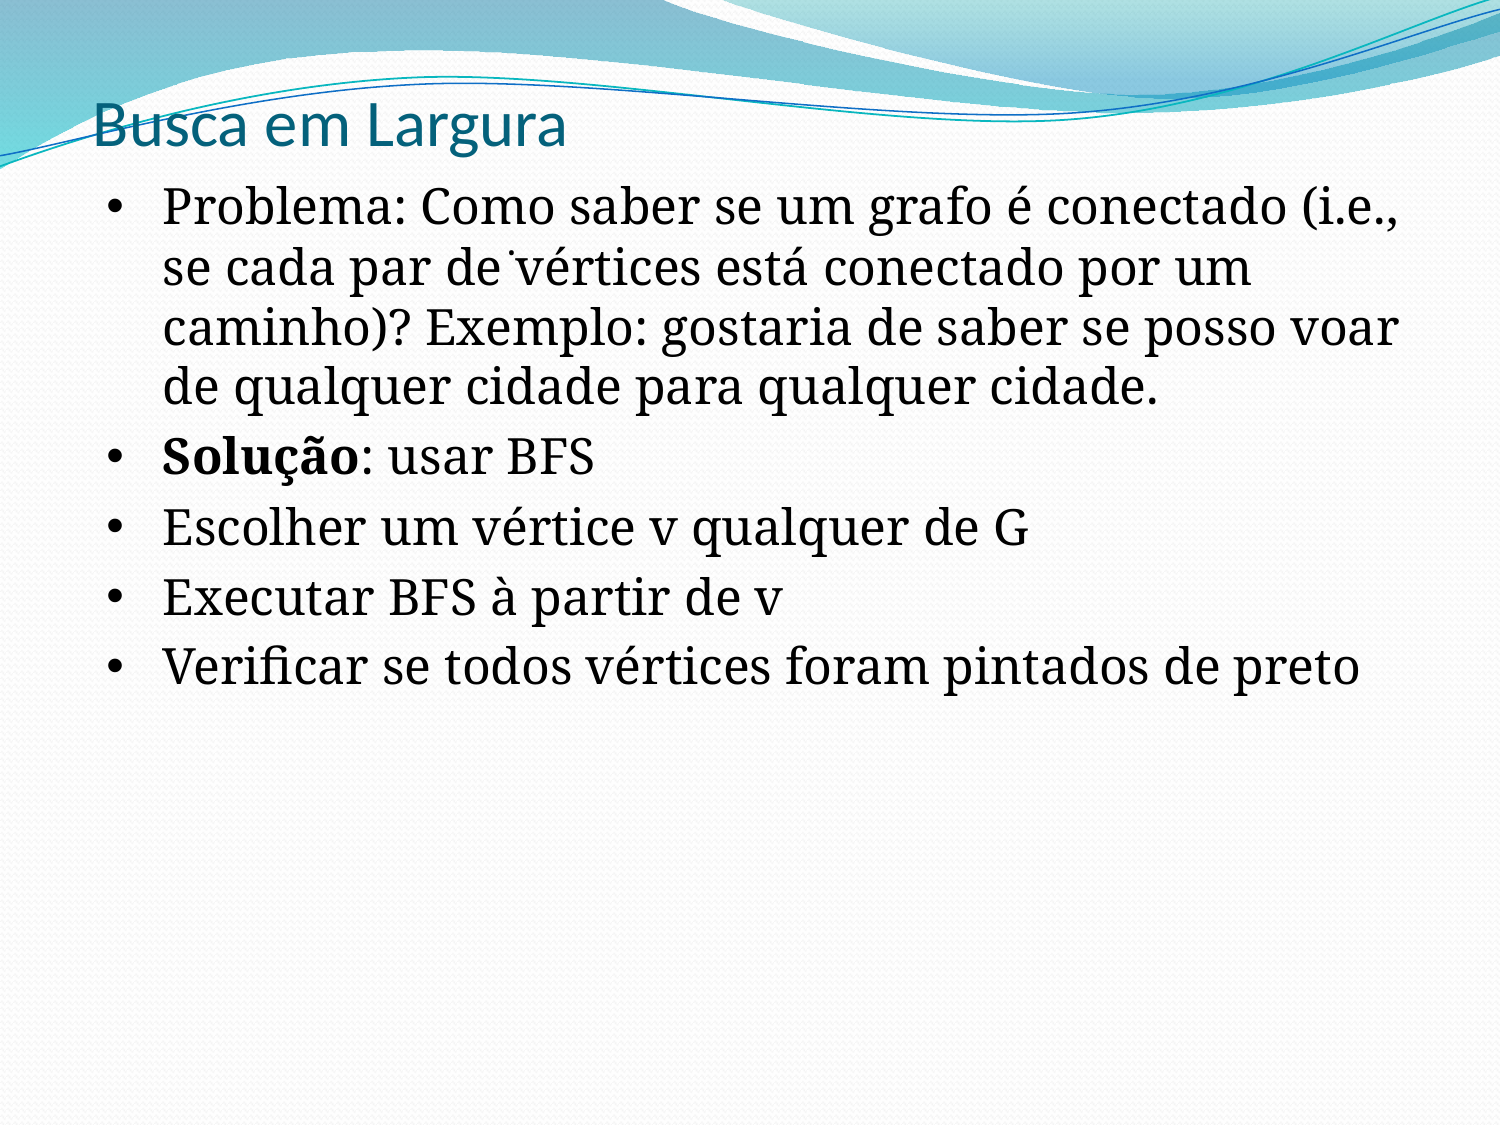

# Busca em Largura
Problema: Como saber se um grafo é conectado (i.e., se cada par de vértices está conectado por um caminho)? Exemplo: gostaria de saber se posso voar de qualquer cidade para qualquer cidade.
Solução: usar BFS
Escolher um vértice v qualquer de G
Executar BFS à partir de v
Verificar se todos vértices foram pintados de preto
.